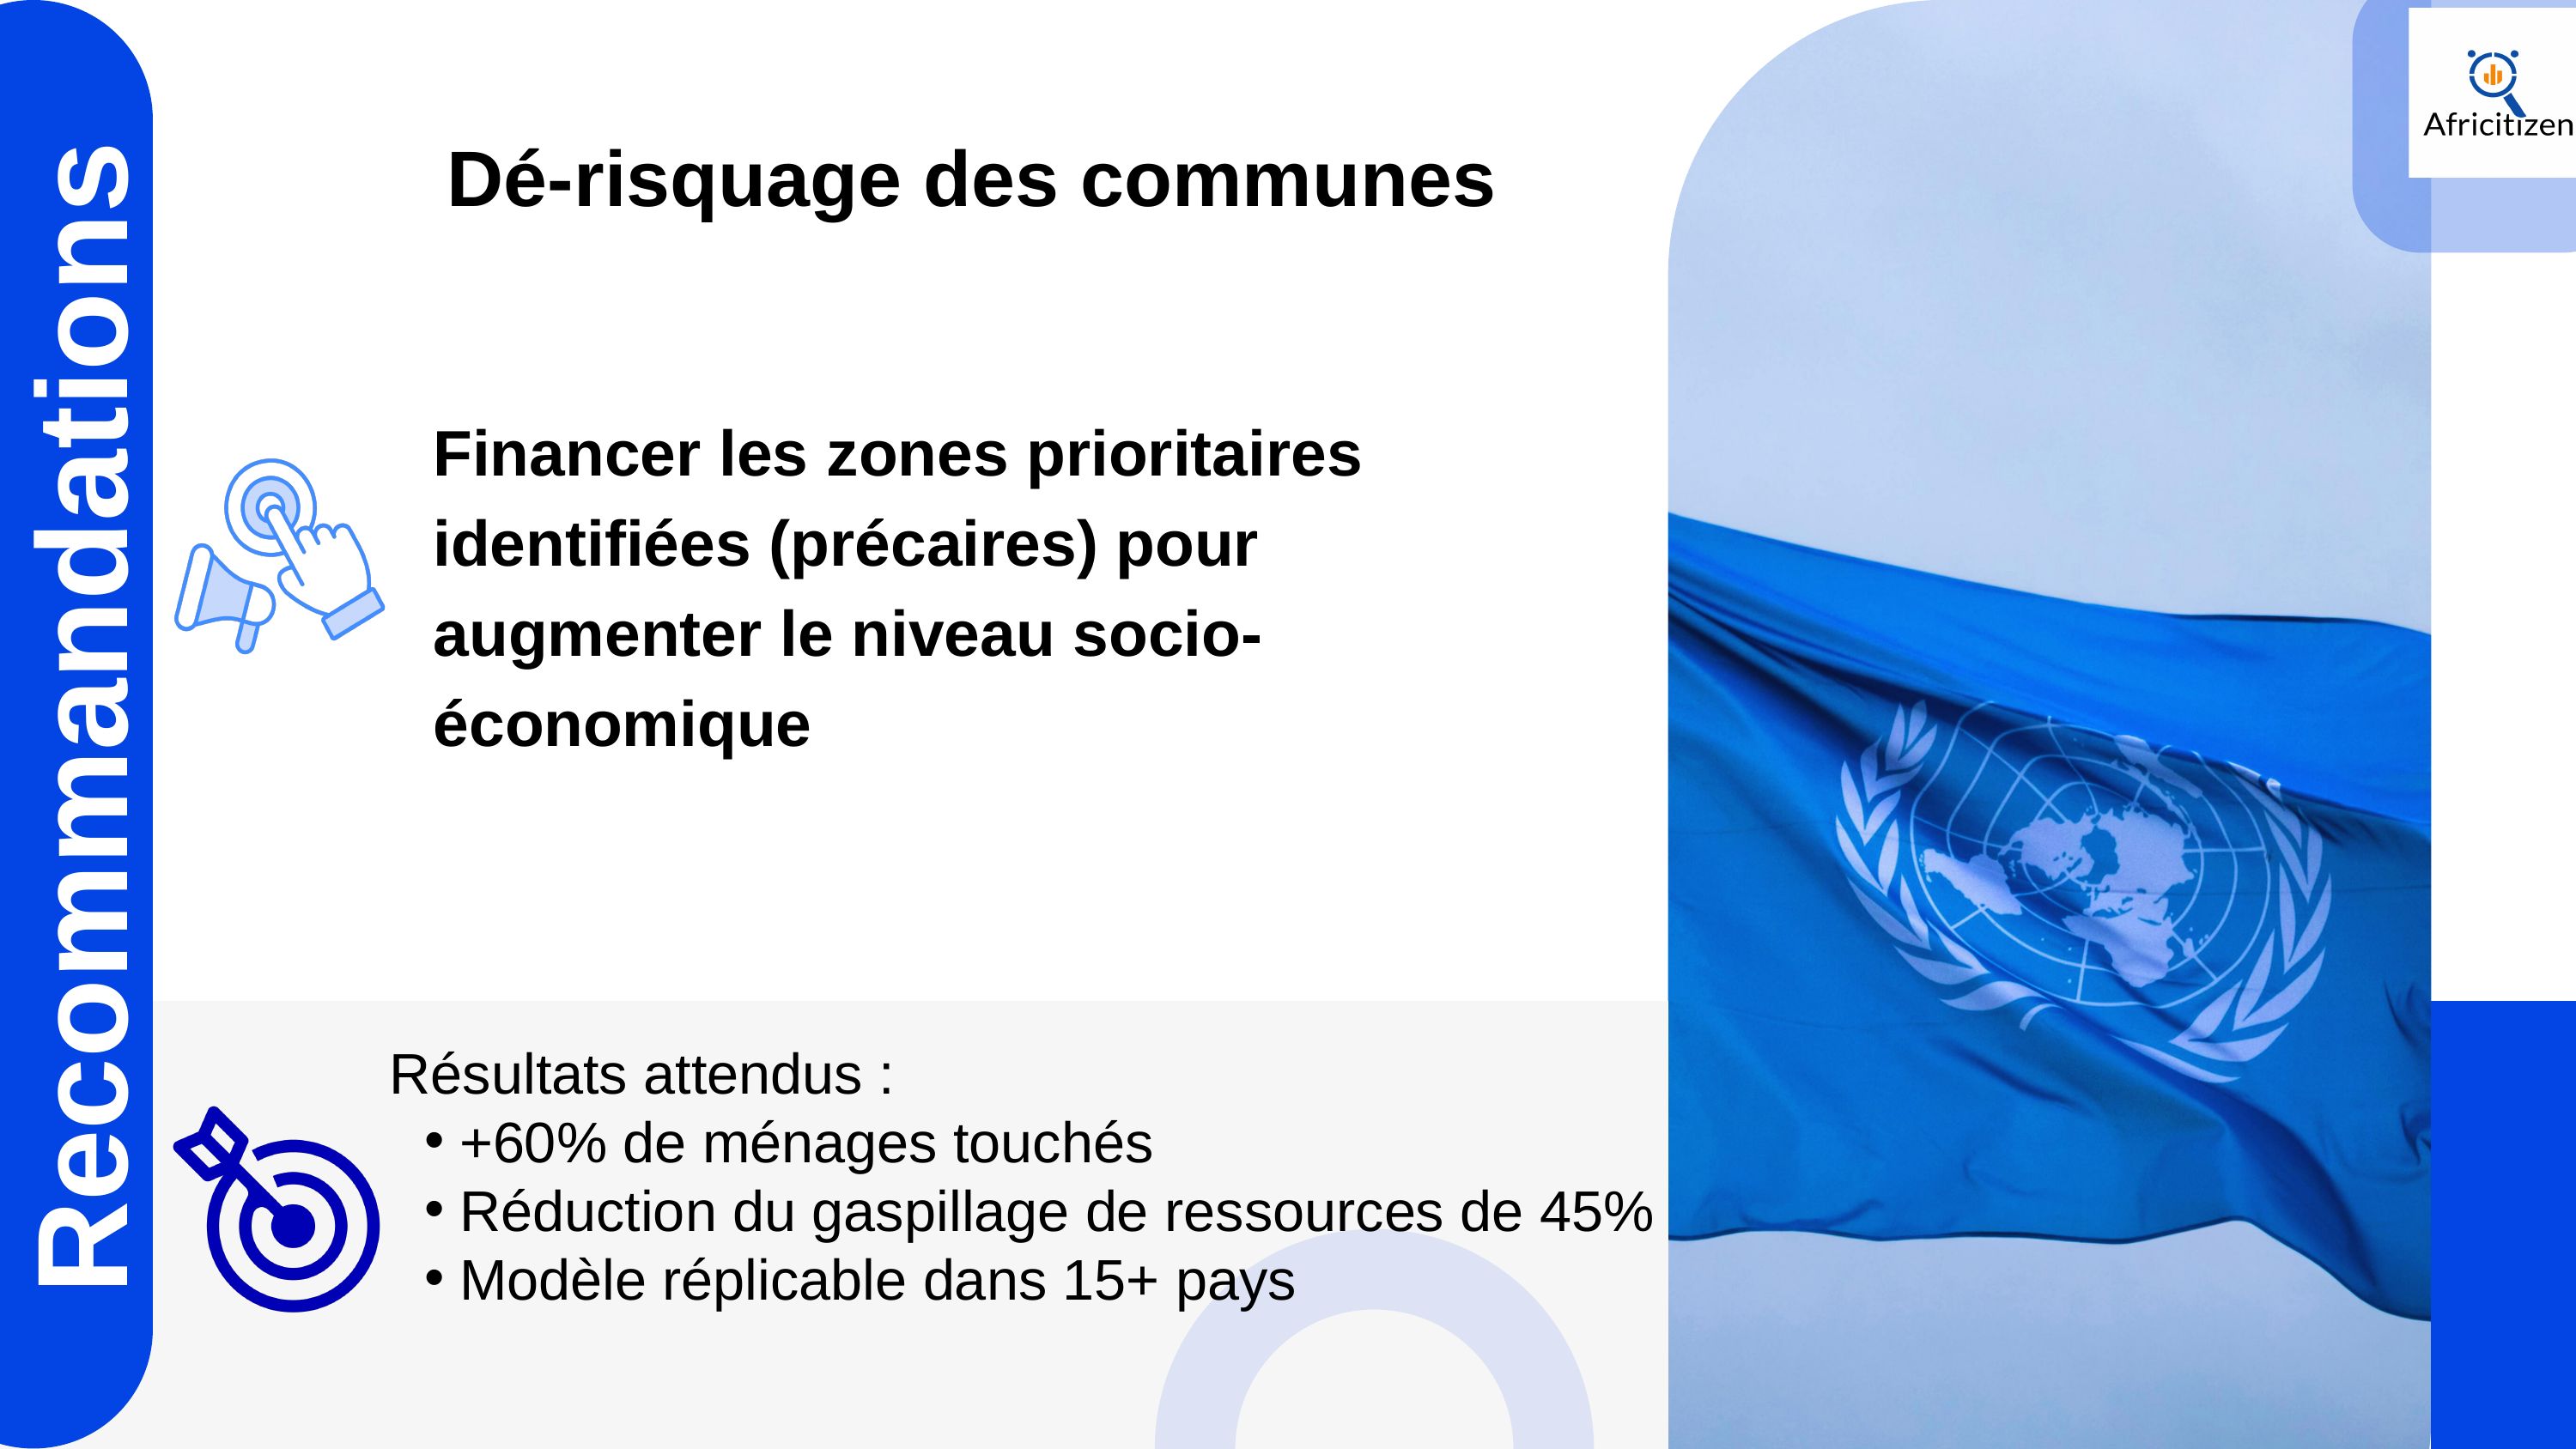

Dé-risquage des communes
Financer les zones prioritaires identifiées (précaires) pour augmenter le niveau socio-économique

Recommandations

Résultats attendus :
+60% de ménages touchés
Réduction du gaspillage de ressources de 45%
Modèle réplicable dans 15+ pays